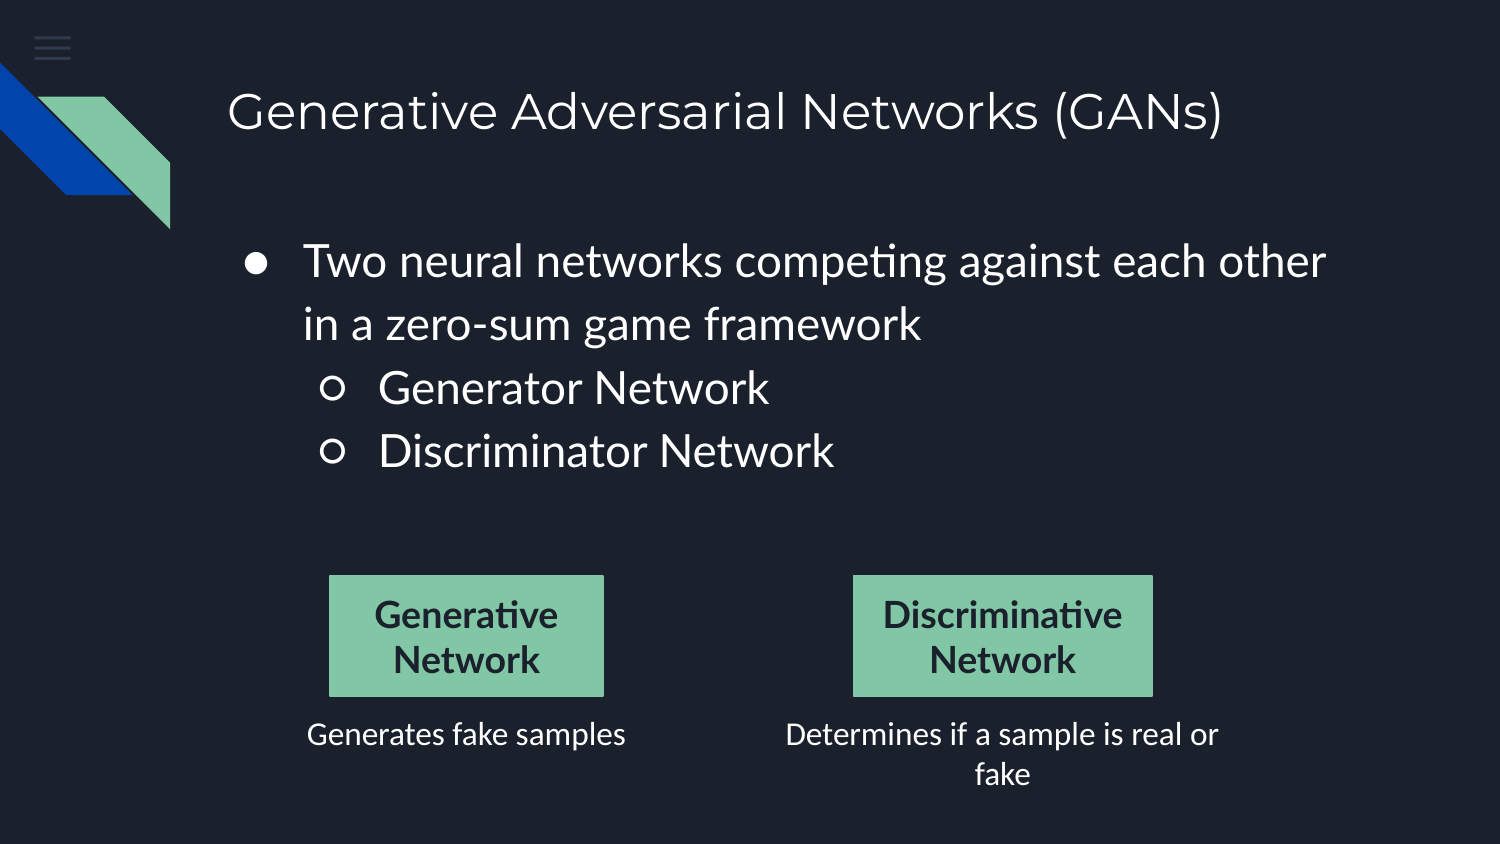

# Generative Adversarial Networks (GANs)

Two neural networks competing against each other in a zero-sum game framework
Generator Network
Discriminator Network

Generative
Network
Discriminative
Network
Generates fake samples
Determines if a sample is real or fake